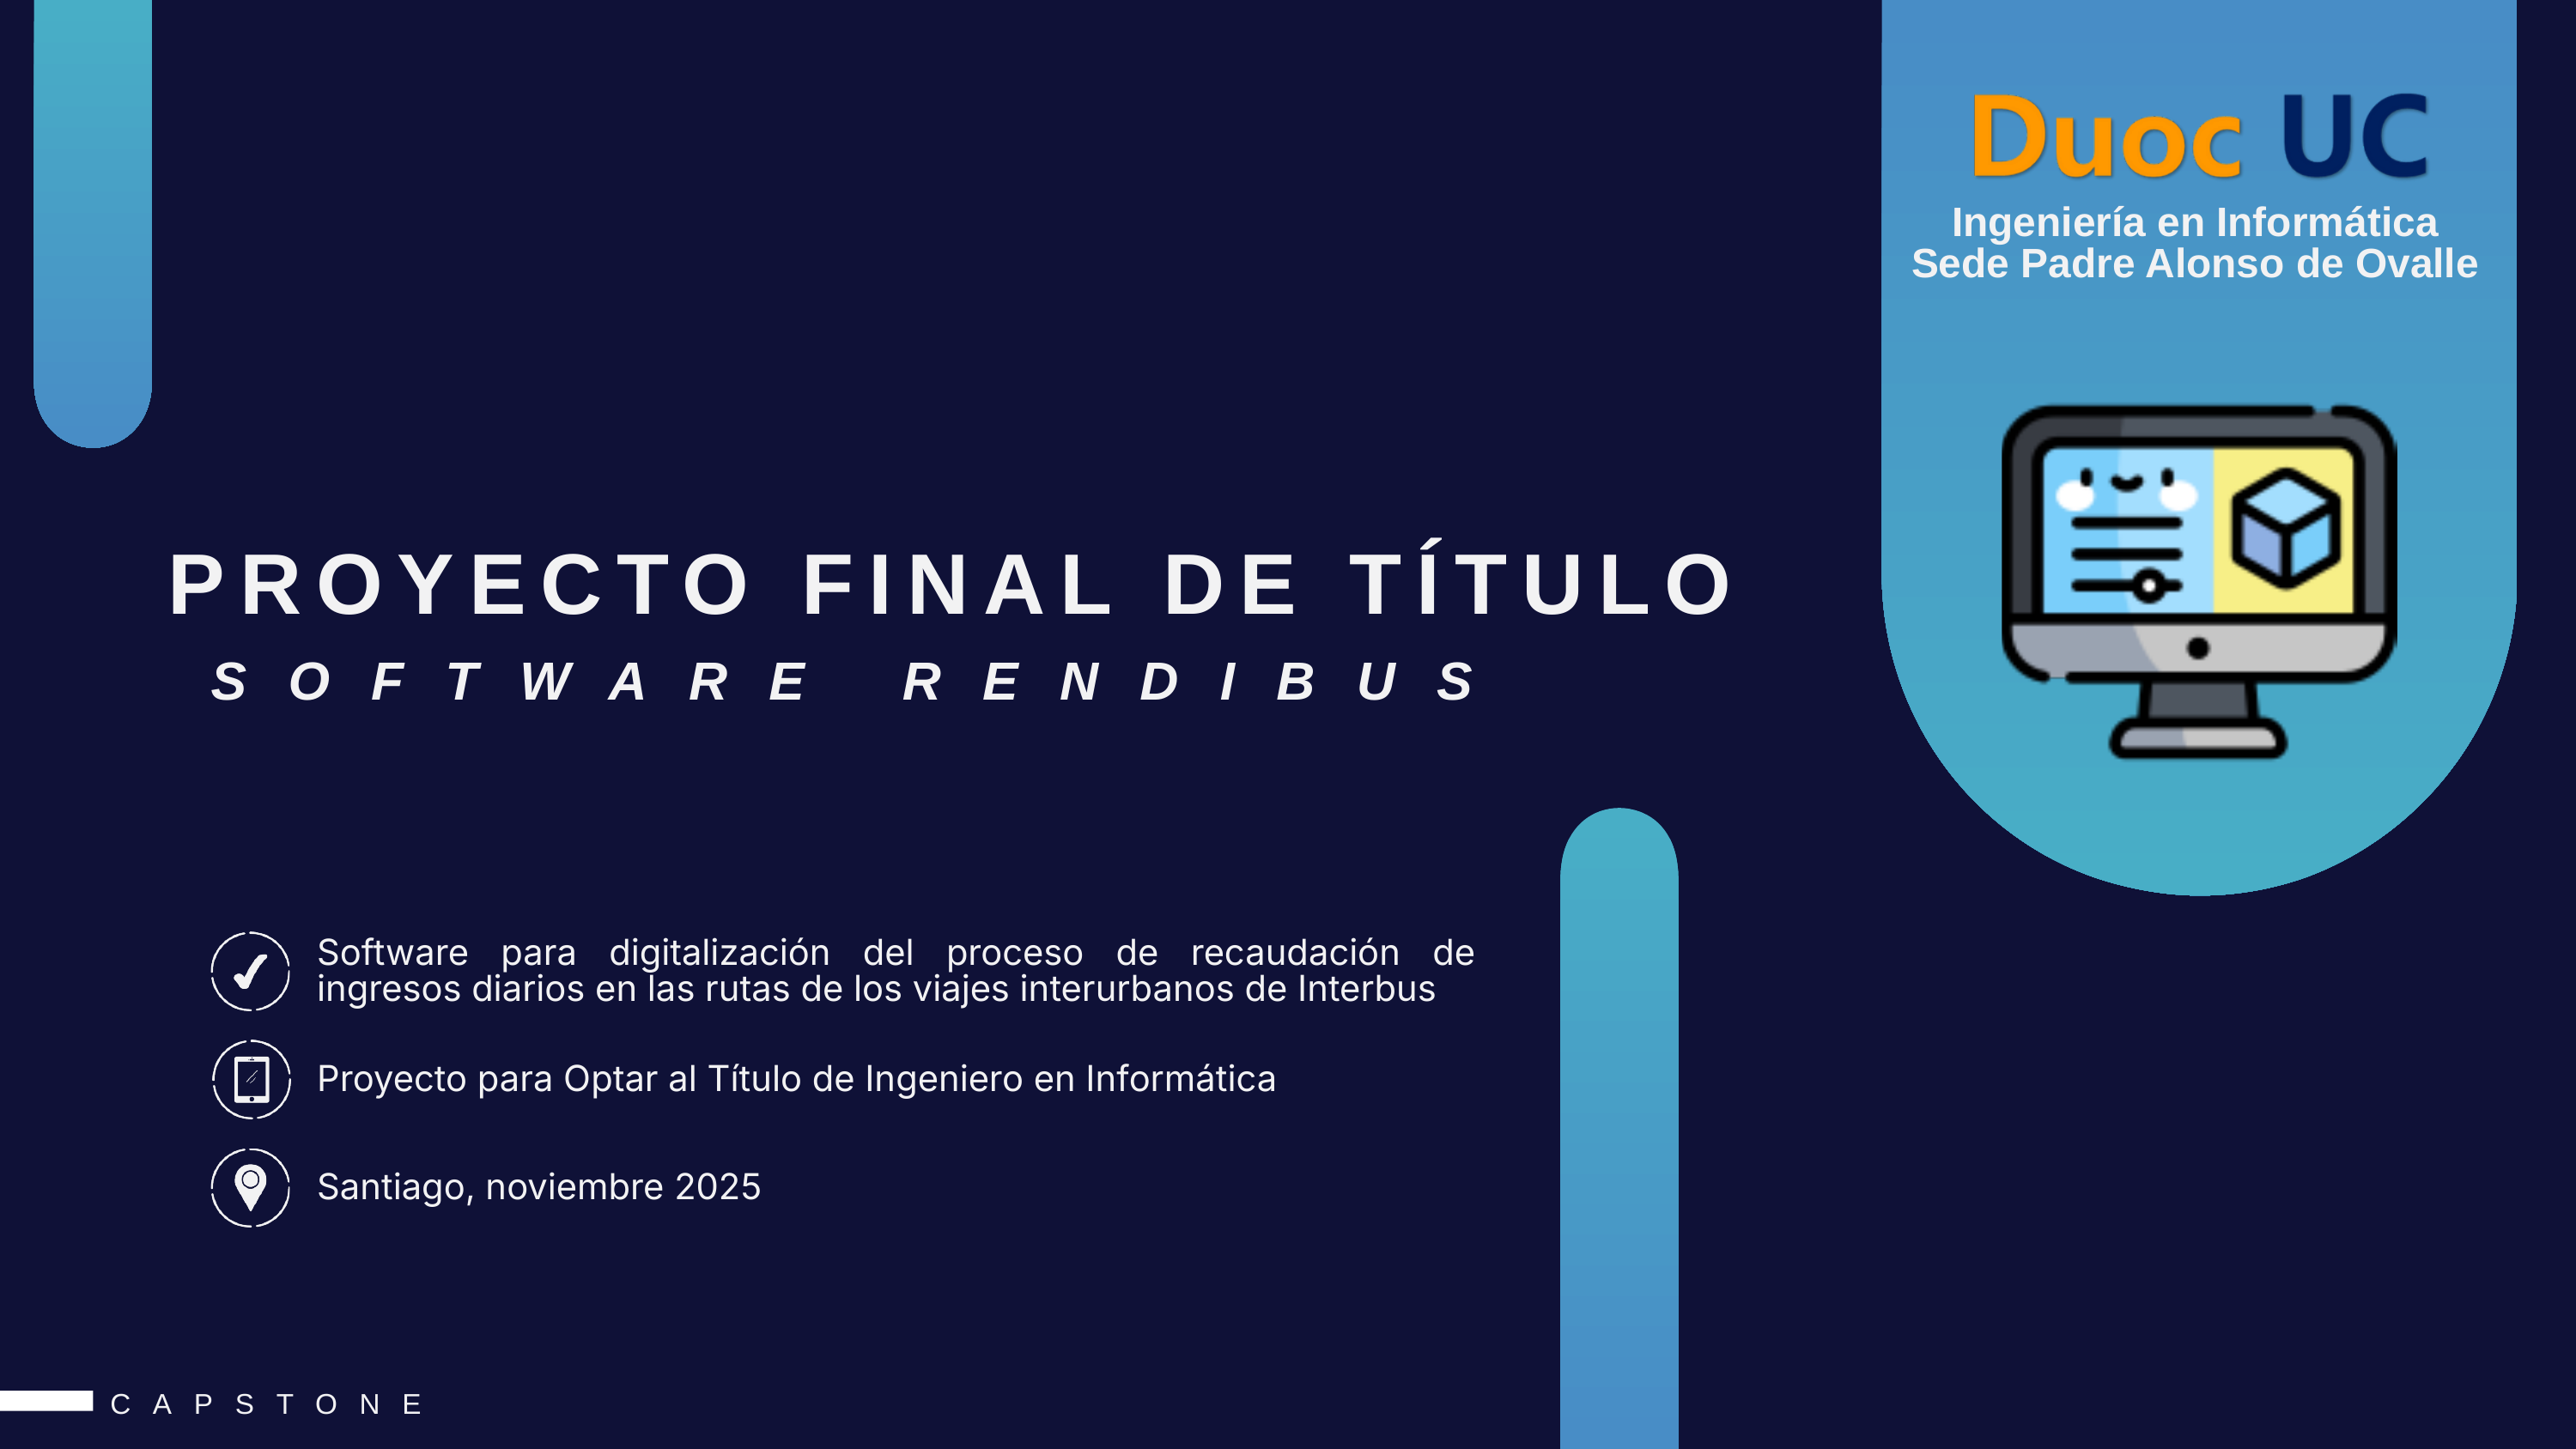

Ingeniería en Informática
Sede Padre Alonso de Ovalle

PROYECTO FINAL DE TÍTULO
SOFTWARE RENDIBUS

Software para digitalización del proceso de recaudación de ingresos diarios en las rutas de los viajes interurbanos de Interbus

Proyecto para Optar al Título de Ingeniero en Informática

Santiago, noviembre 2025
CAPSTONE